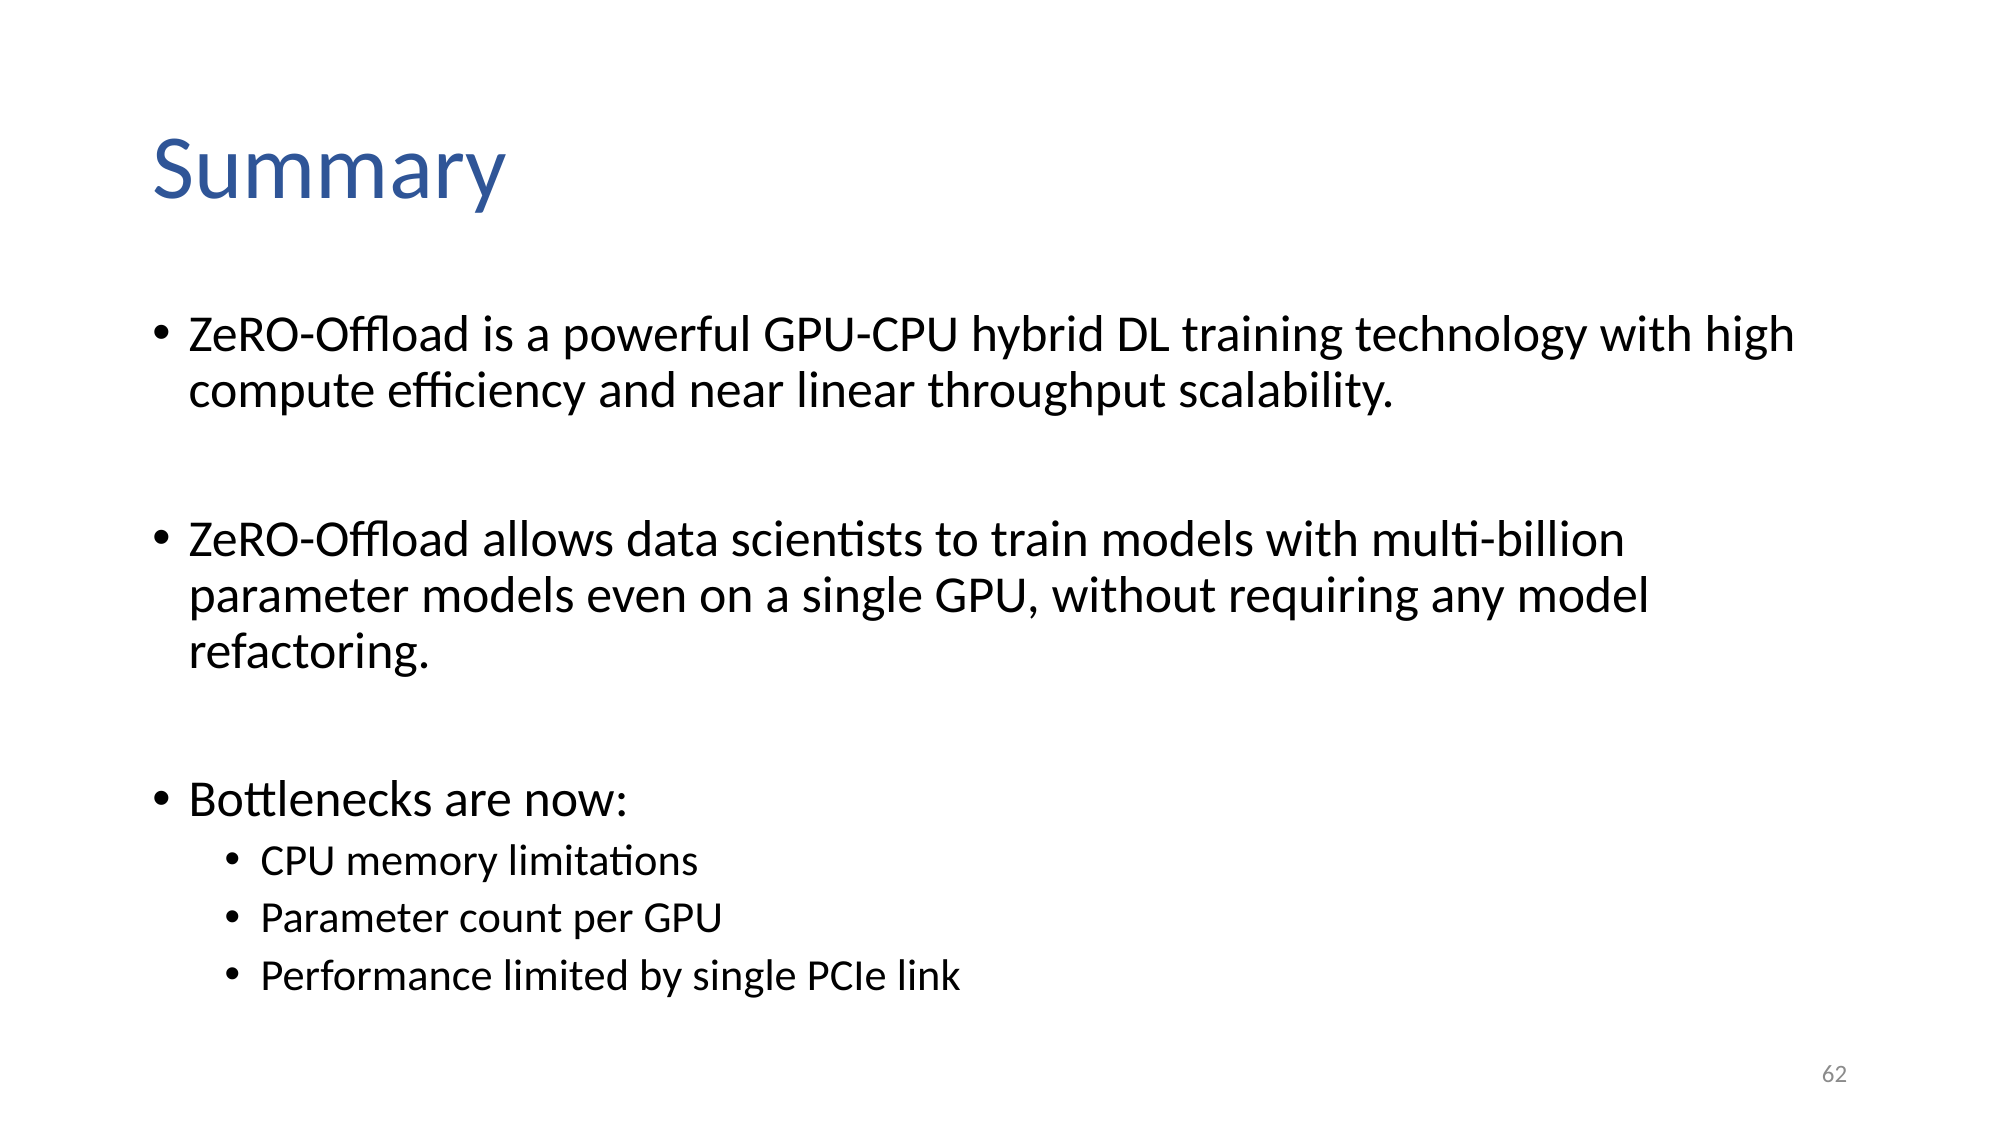

# Summary
ZeRO-Offload is a powerful GPU-CPU hybrid DL training technology with high compute efficiency and near linear throughput scalability.

ZeRO-Offload allows data scientists to train models with multi-billion parameter models even on a single GPU, without requiring any model refactoring.

Bottlenecks are now:
CPU memory limitations
Parameter count per GPU
Performance limited by single PCIe link
62